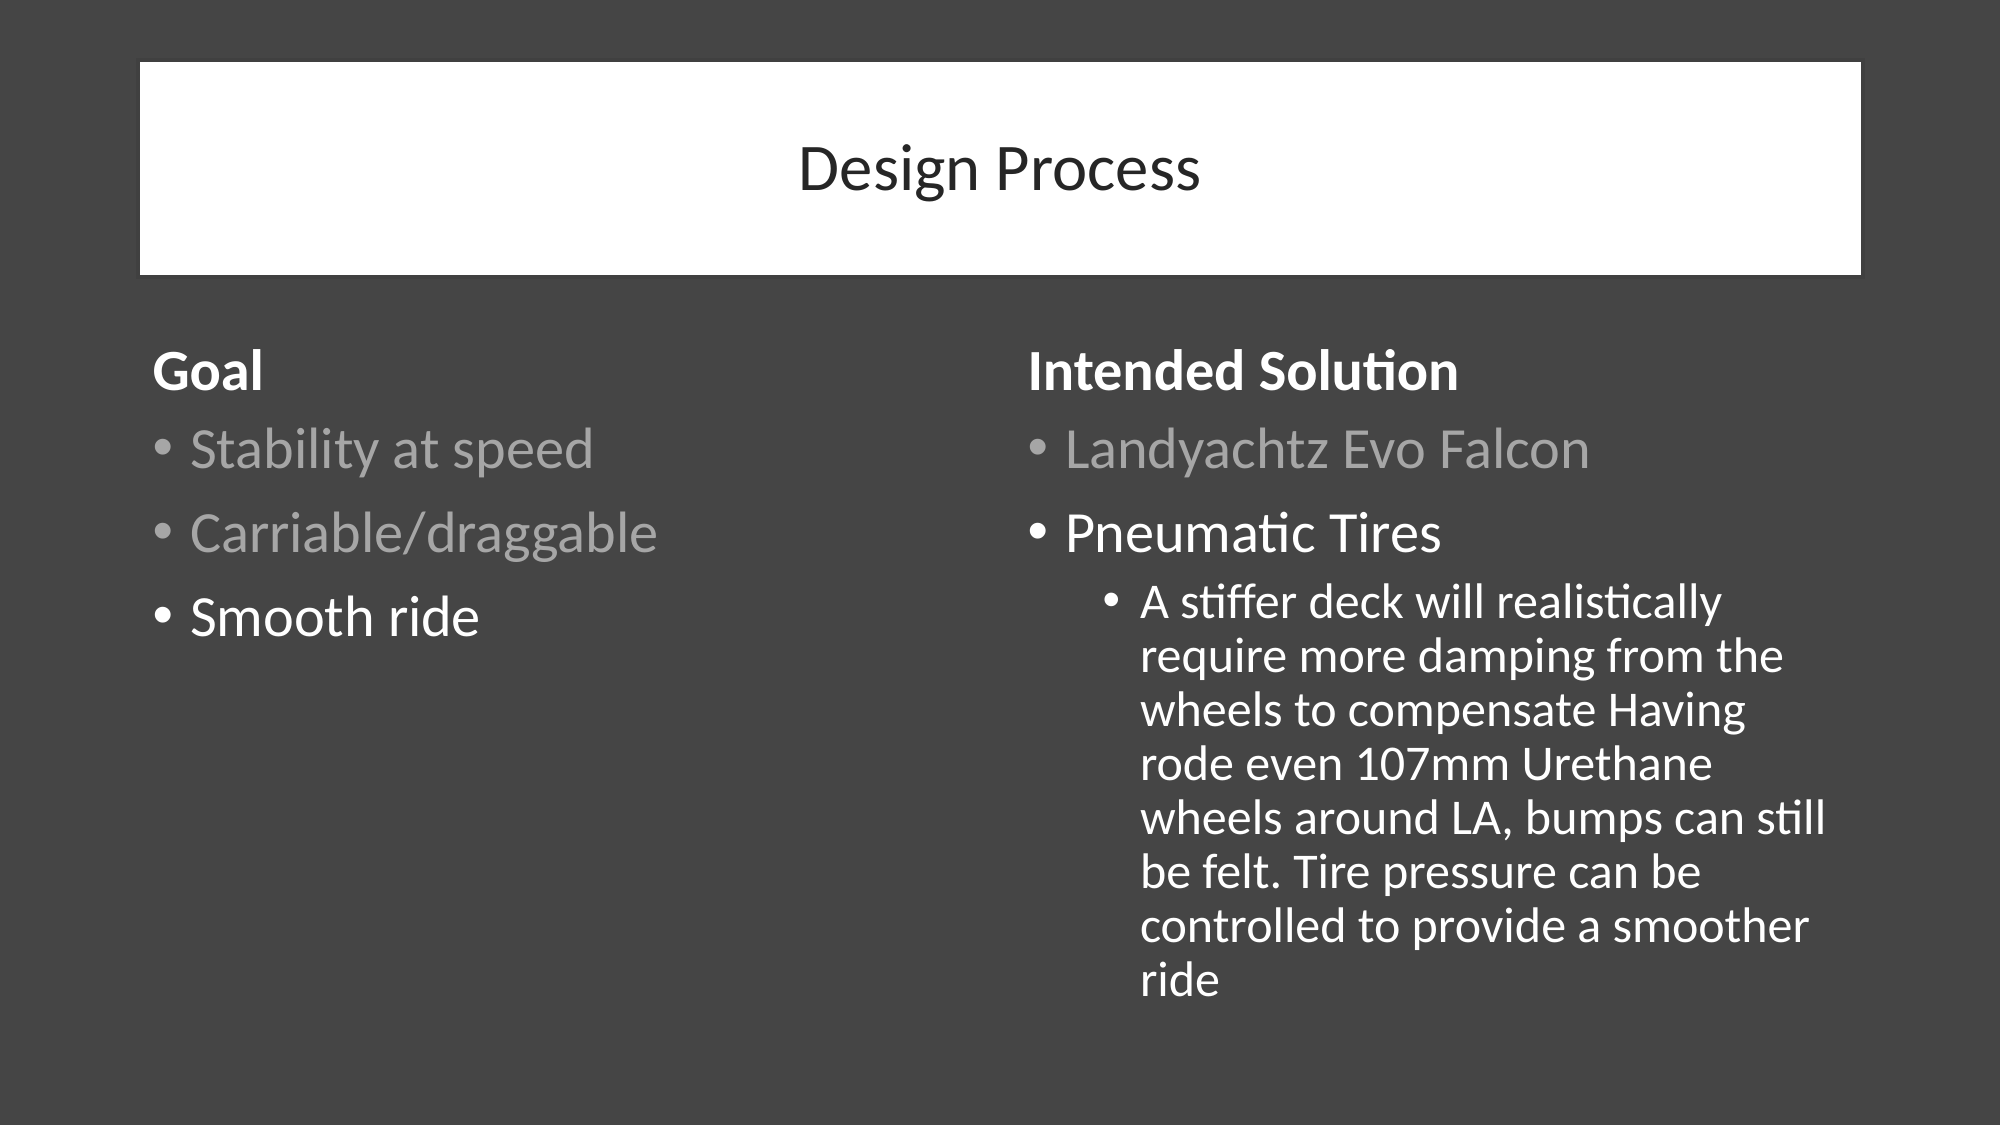

# Design Process
Goal
Intended Solution
Stability at speed
Carriable/draggable
Smooth ride
Landyachtz Evo Falcon
Pneumatic Tires
A stiffer deck will realistically require more damping from the wheels to compensate Having rode even 107mm Urethane wheels around LA, bumps can still be felt. Tire pressure can be controlled to provide a smoother ride